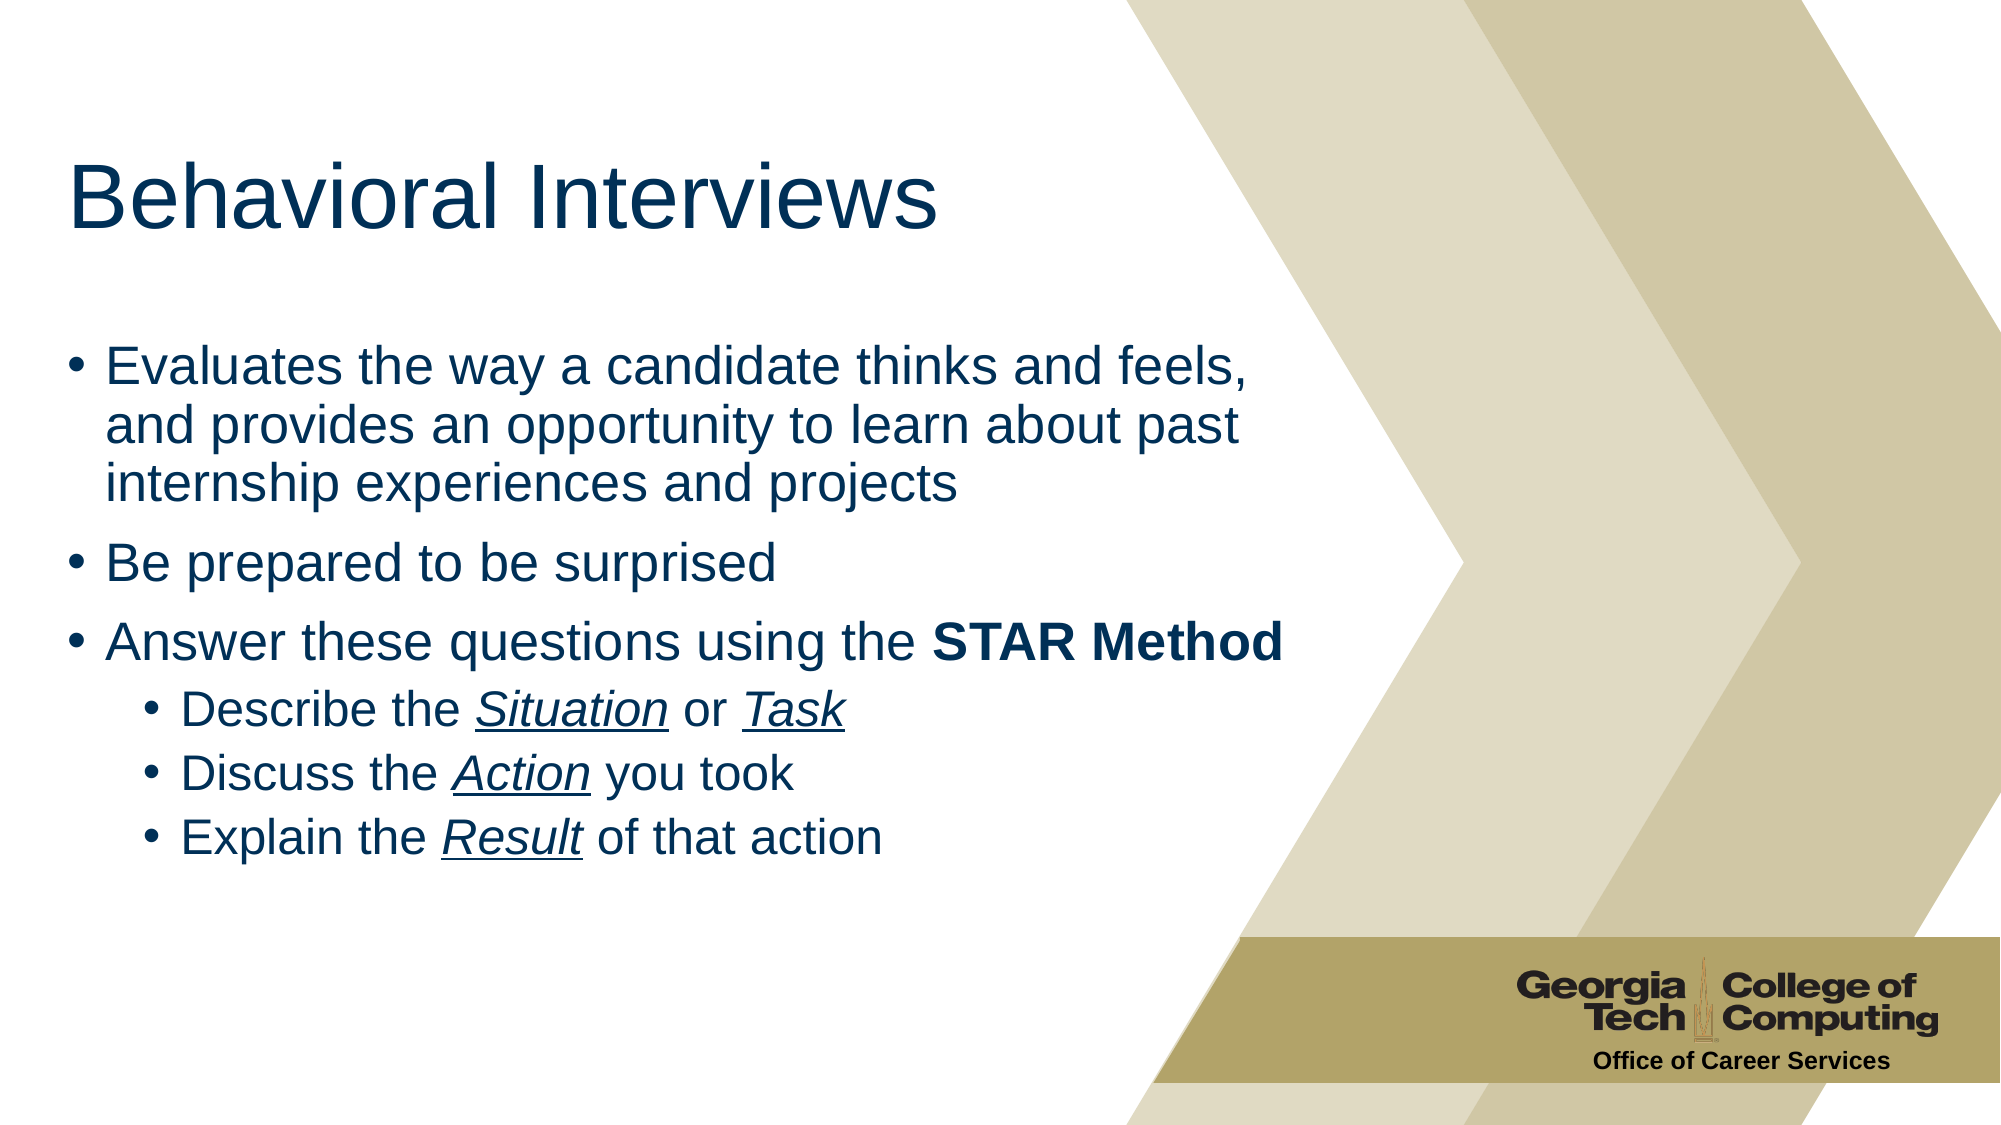

# Behavioral Interviews
Evaluates the way a candidate thinks and feels, and provides an opportunity to learn about past internship experiences and projects
Be prepared to be surprised
Answer these questions using the STAR Method
Describe the Situation or Task
Discuss the Action you took
Explain the Result of that action